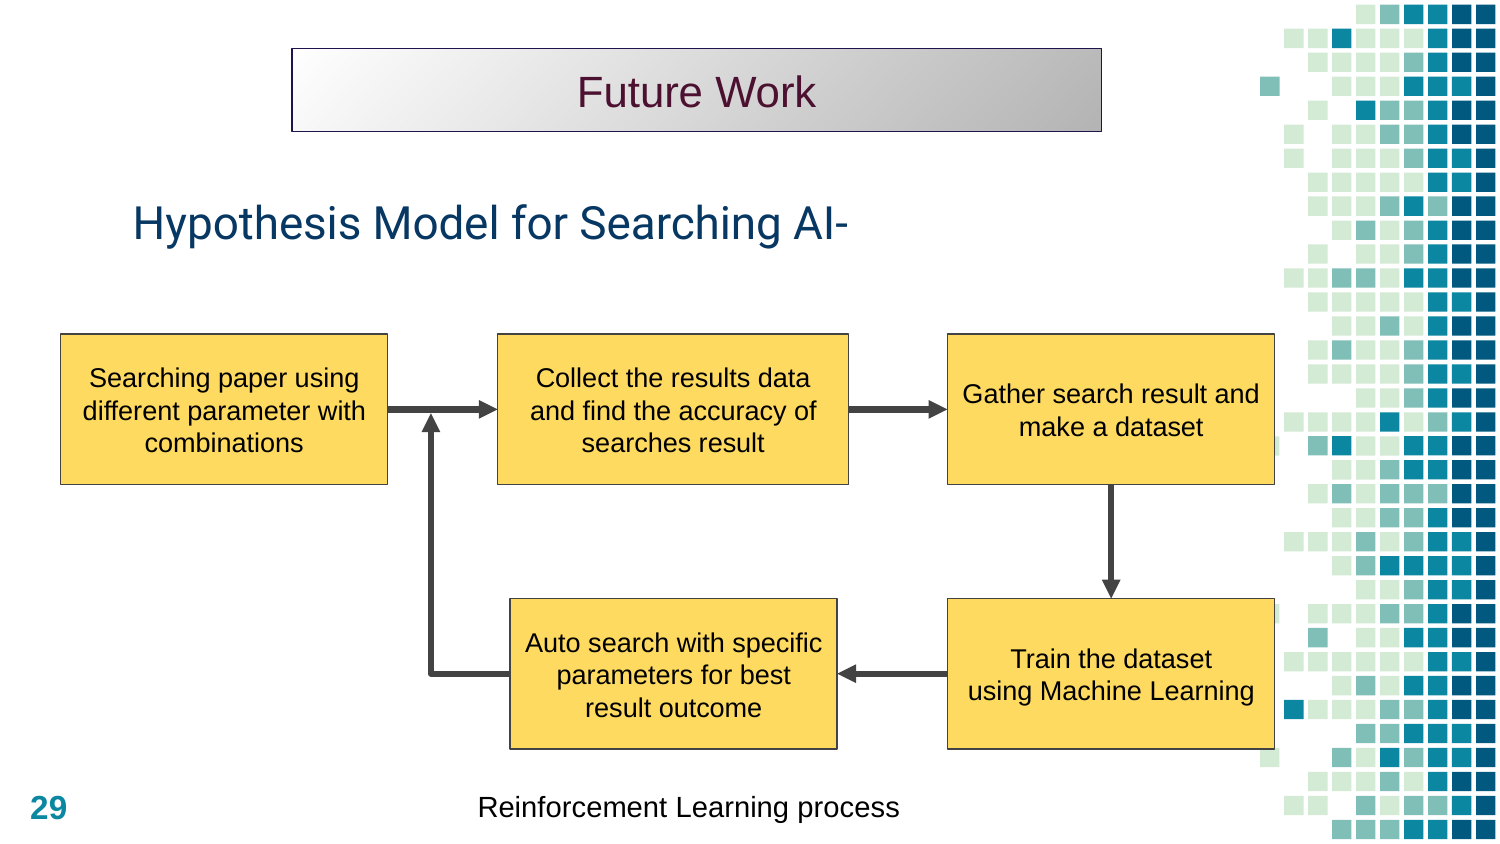

Future Work

Hypothesis Model for Searching AI-
Searching paper using different parameter with combinations
Collect the results data and find the accuracy of searches result
Gather search result and make a dataset
Auto search with specific parameters for best result outcome
Train the dataset
using Machine Learning
Reinforcement Learning process
29